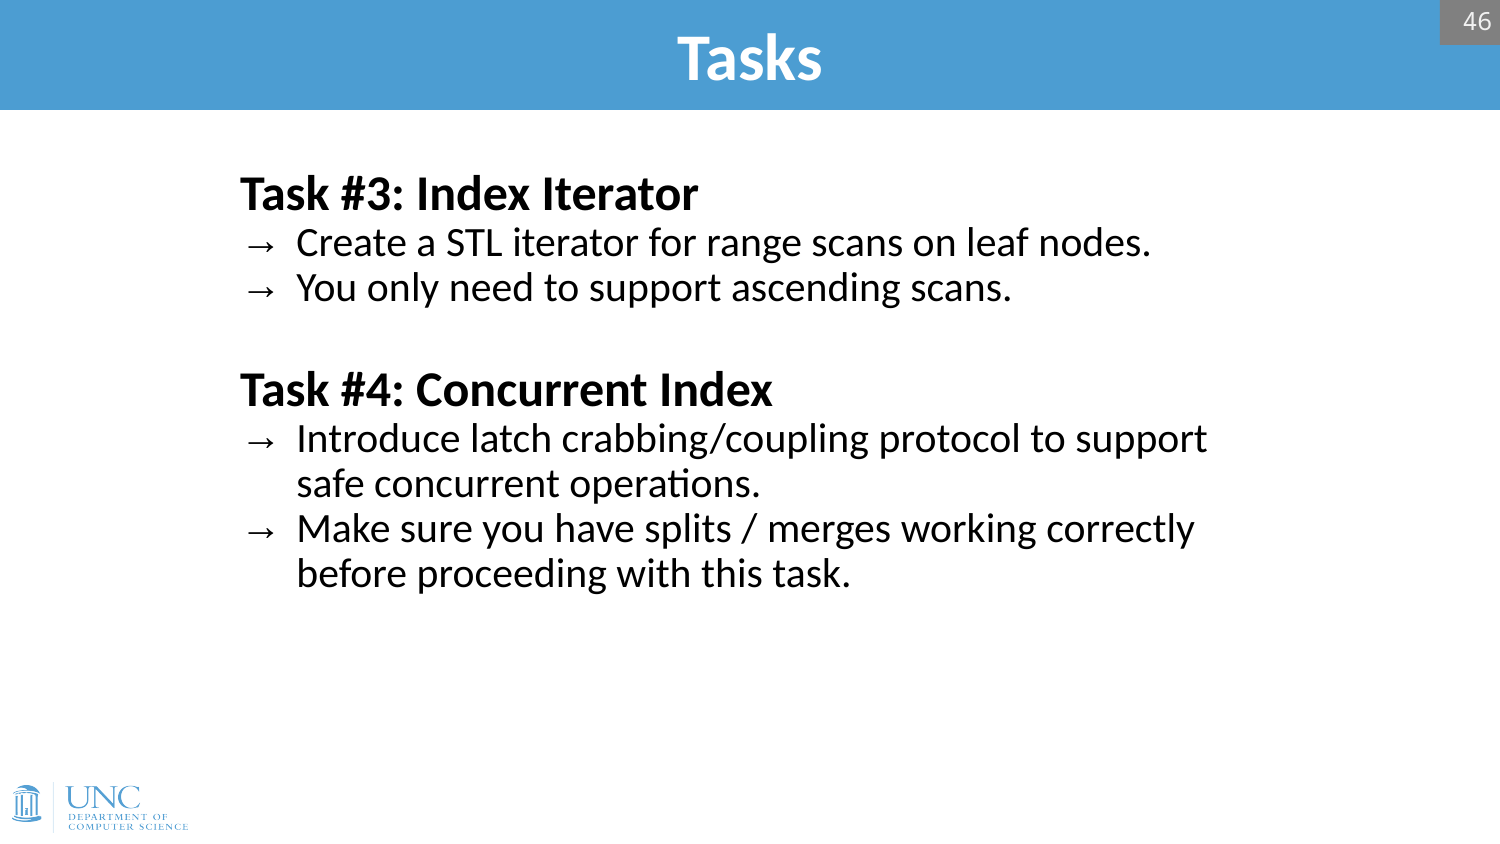

46
# Tasks
Task #3: Index Iterator
Create a STL iterator for range scans on leaf nodes.
You only need to support ascending scans.

Task #4: Concurrent Index
Introduce latch crabbing/coupling protocol to support safe concurrent operations.
Make sure you have splits / merges working correctly before proceeding with this task.